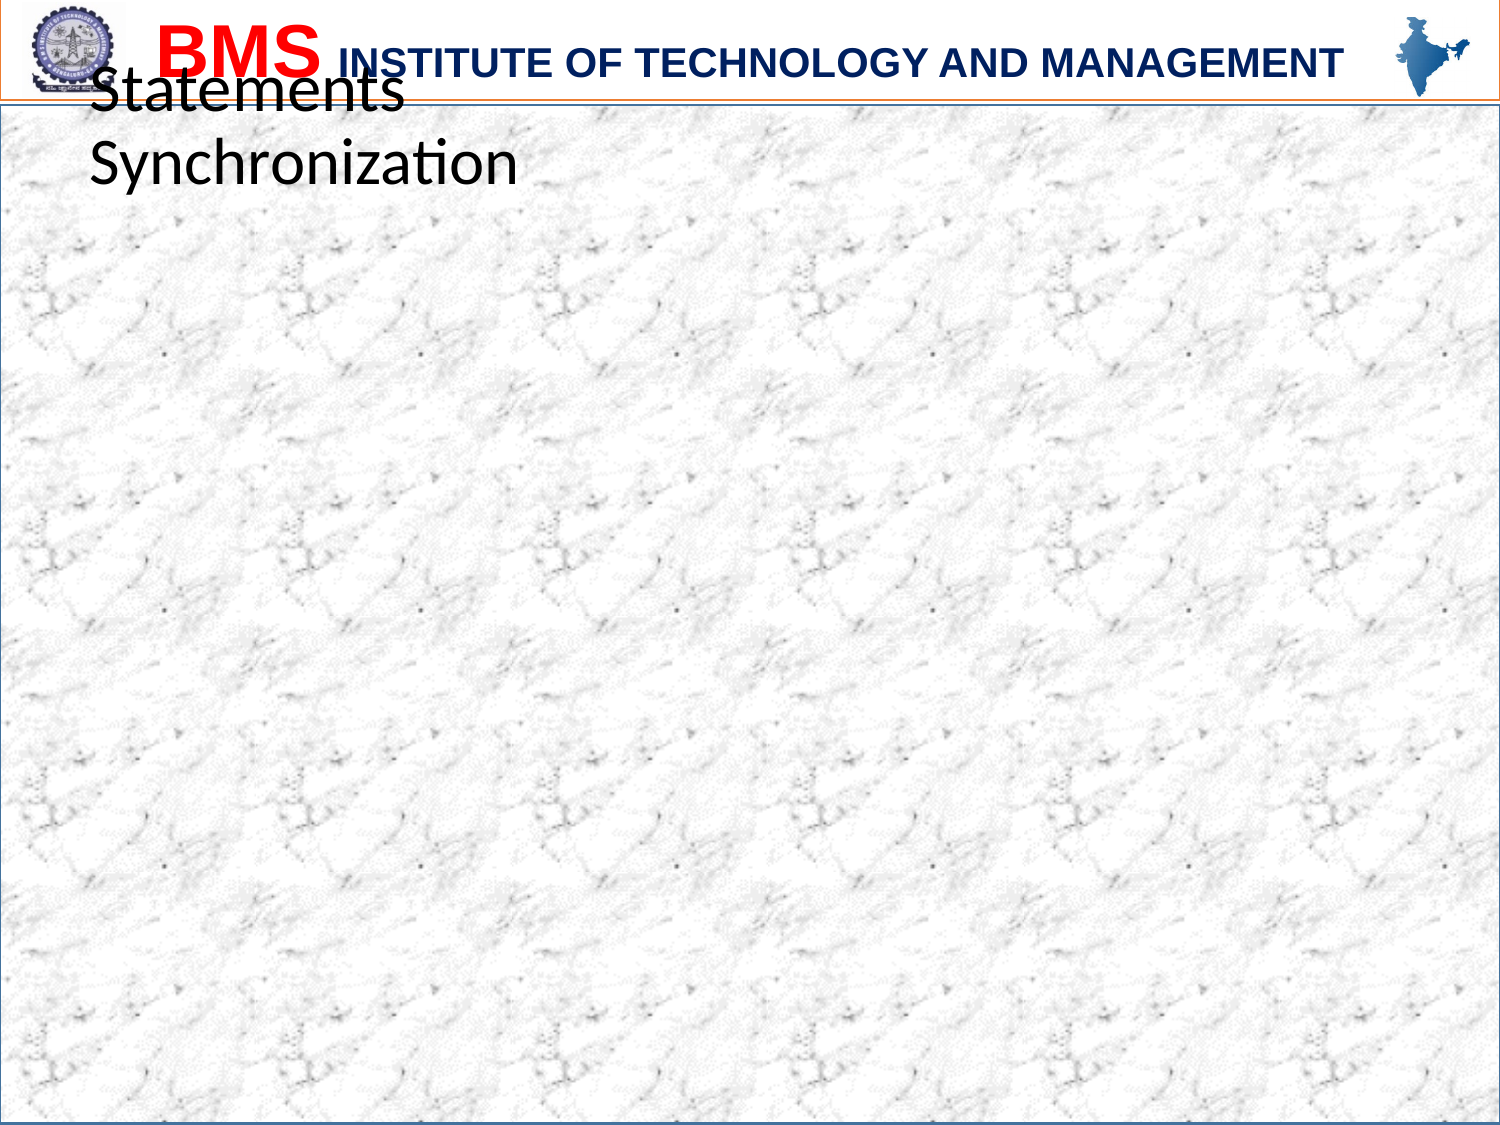

# Statements Synchronization
Multi-threaded applications have to protect against concurrent access to data
Must prevent data corruption
The lock statement uses an instance to provide mutual exclusion
Only one lock statement can have access to the same instance
Actually uses the .NET Framework System.Threading.Monitor class to
provide mutual exclusion